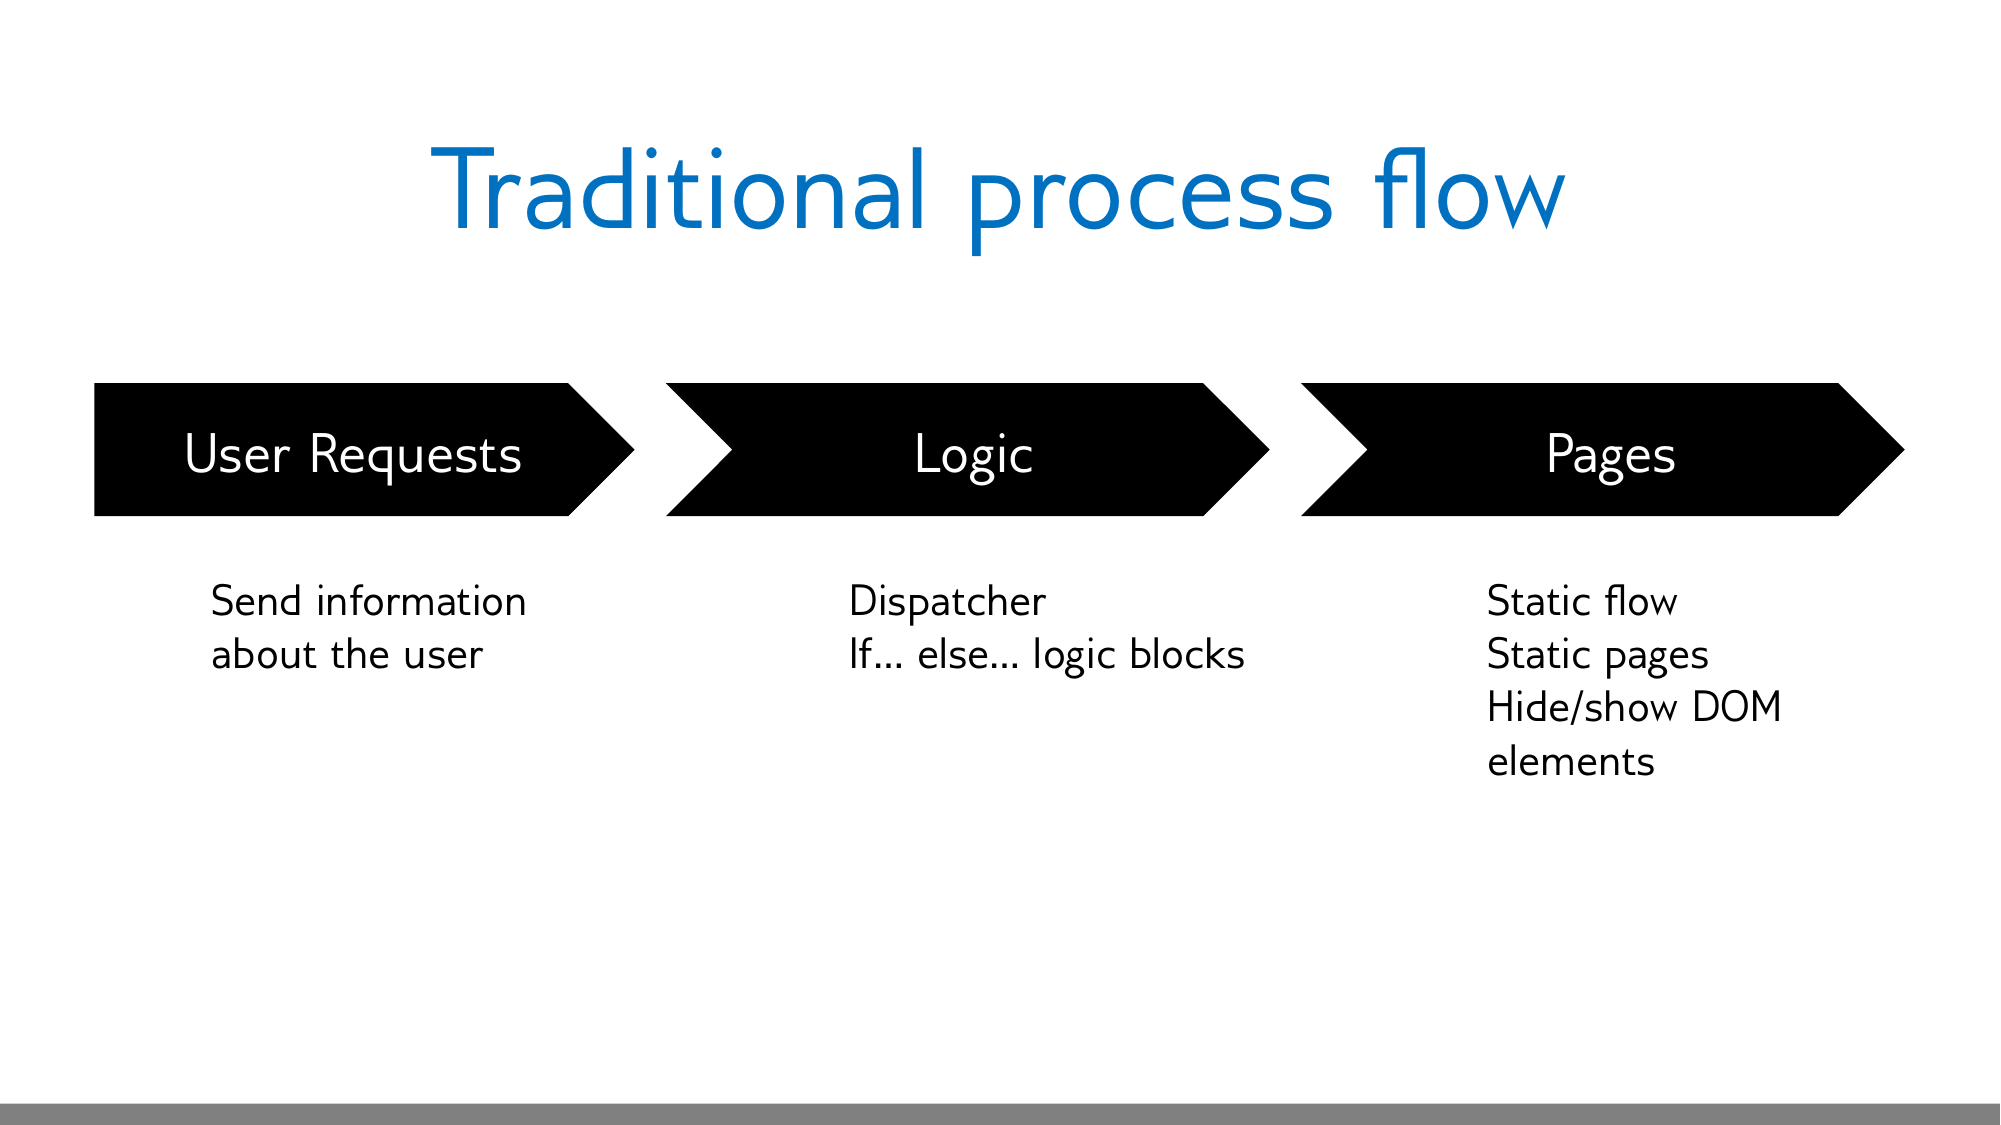

# Traditional process flow

User Requests
Logic
Pages
Send information about the user

Dispatcher
If… else… logic blocks
Static flow
Static pages
Hide/show DOM elements